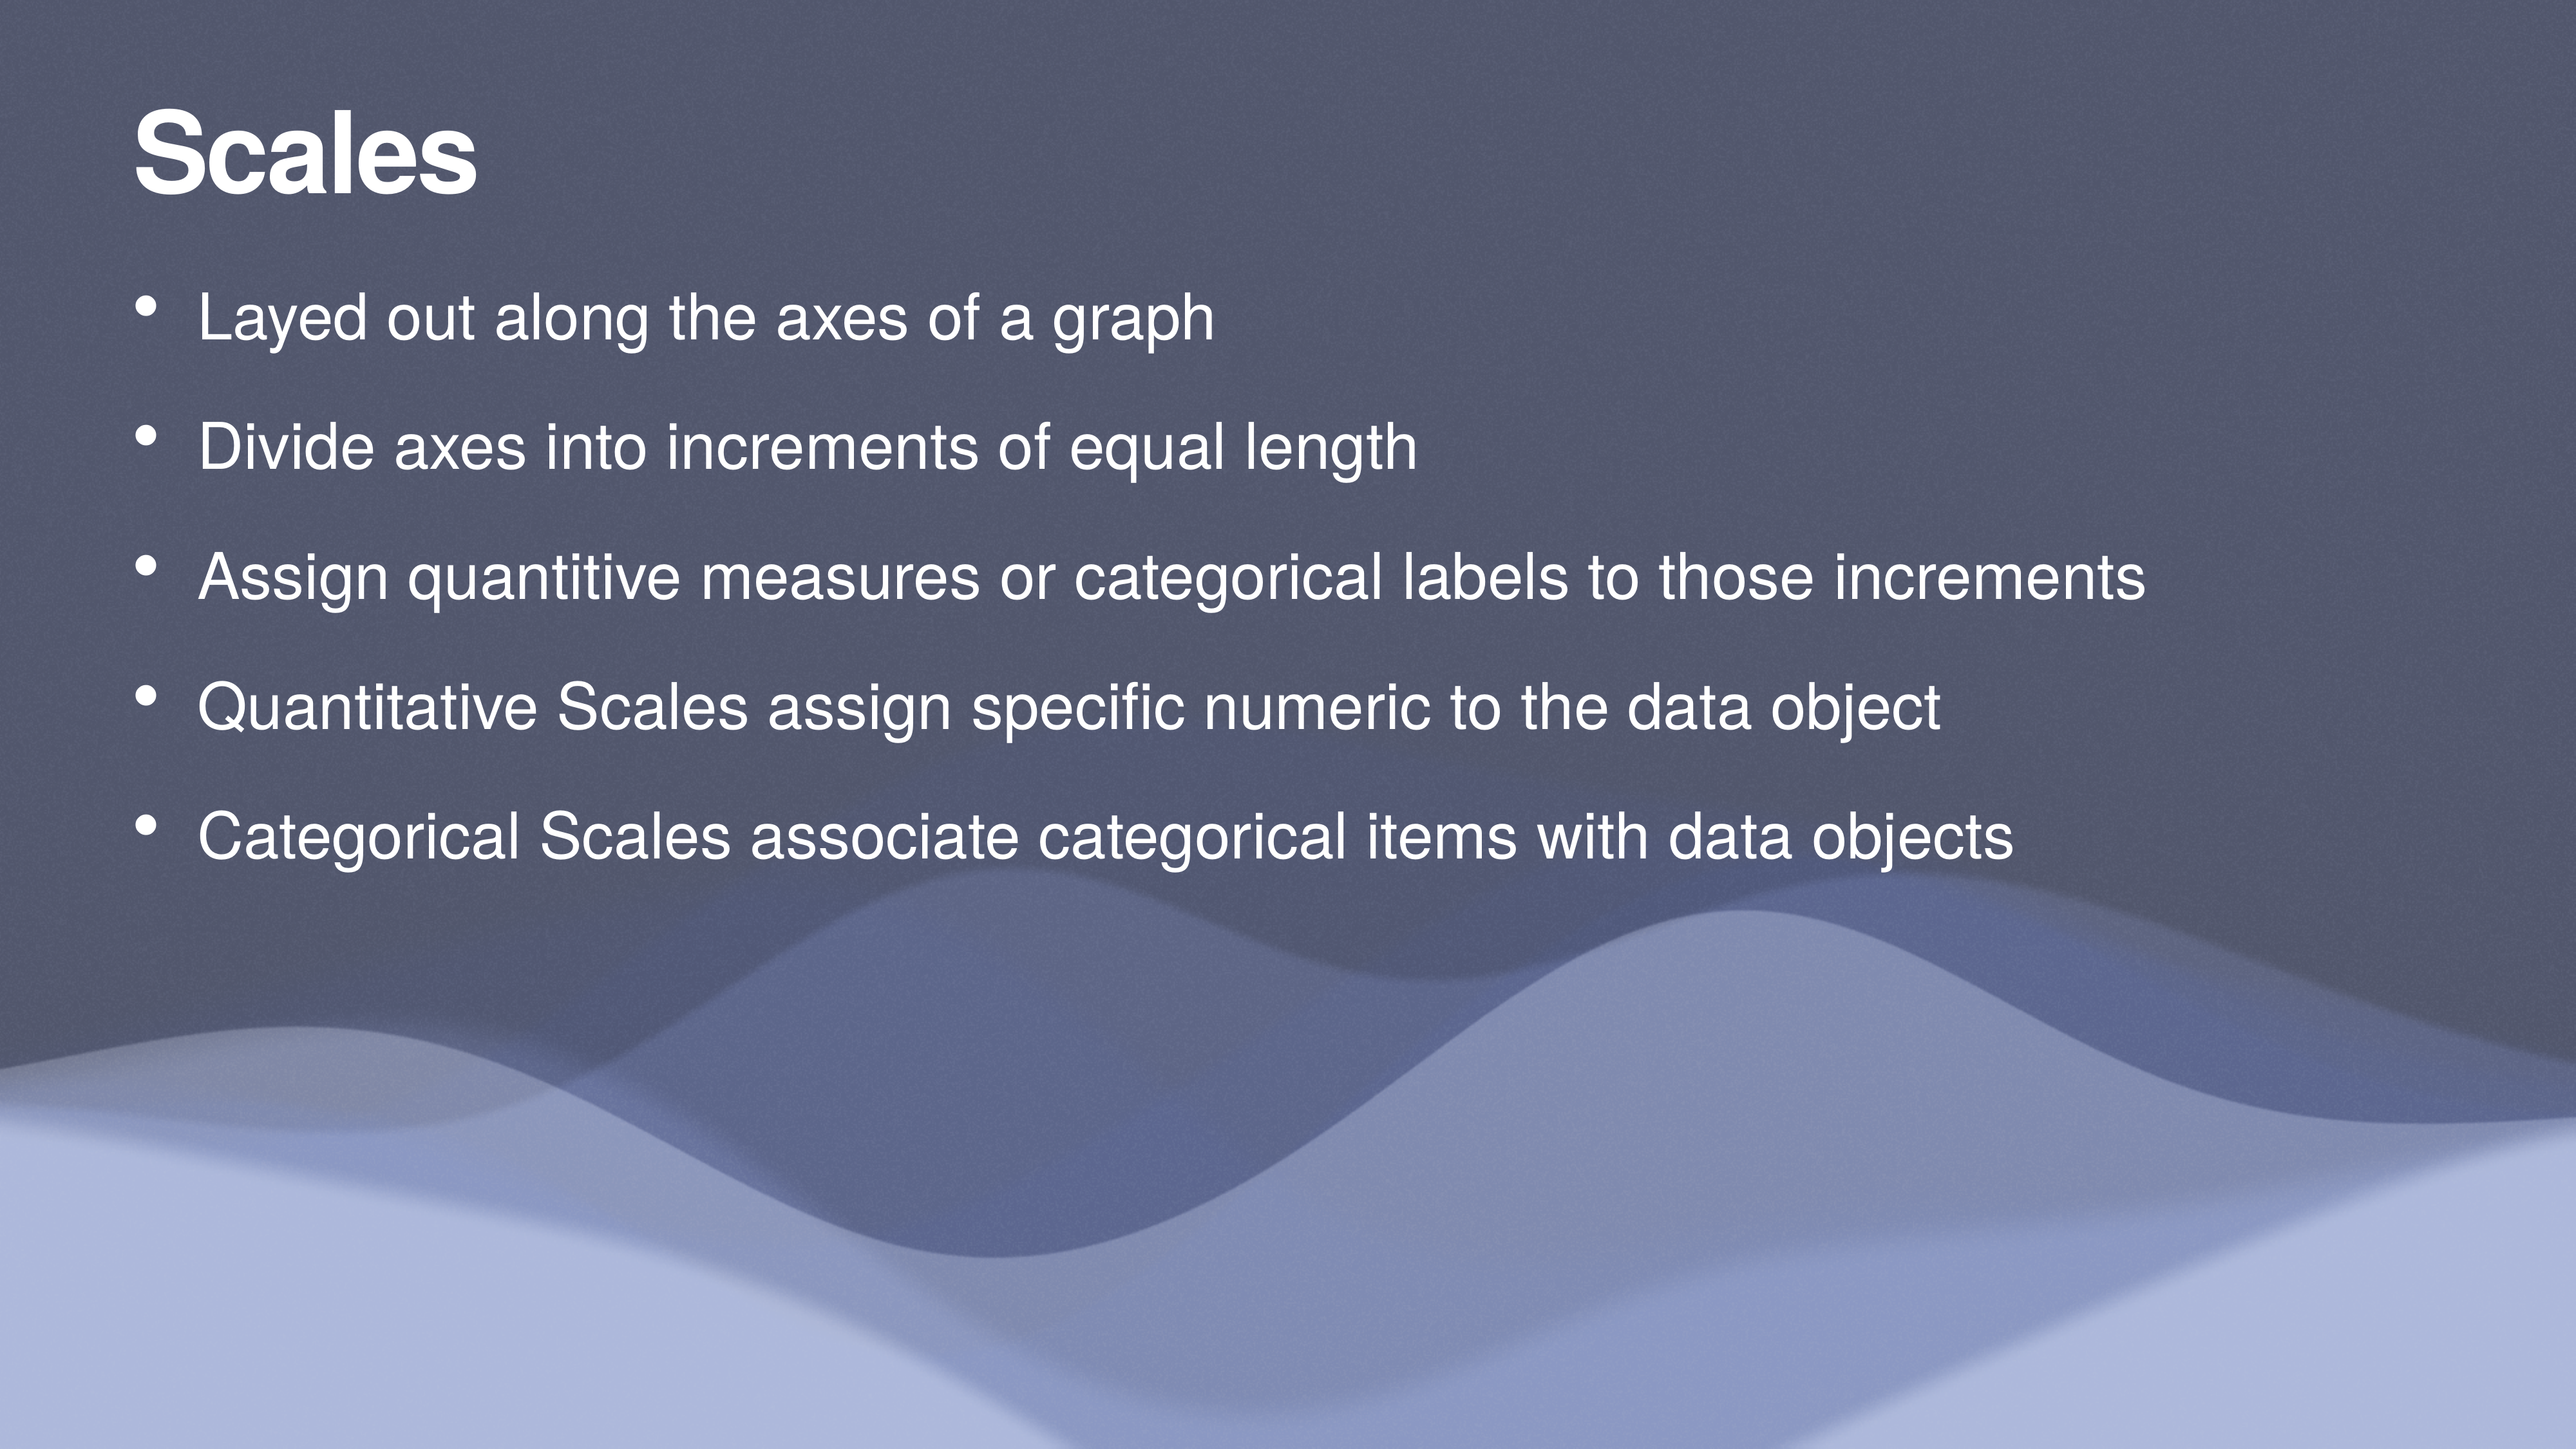

# Scales
Layed out along the axes of a graph
Divide axes into increments of equal length
Assign quantitive measures or categorical labels to those increments
Quantitative Scales assign specific numeric to the data object
Categorical Scales associate categorical items with data objects